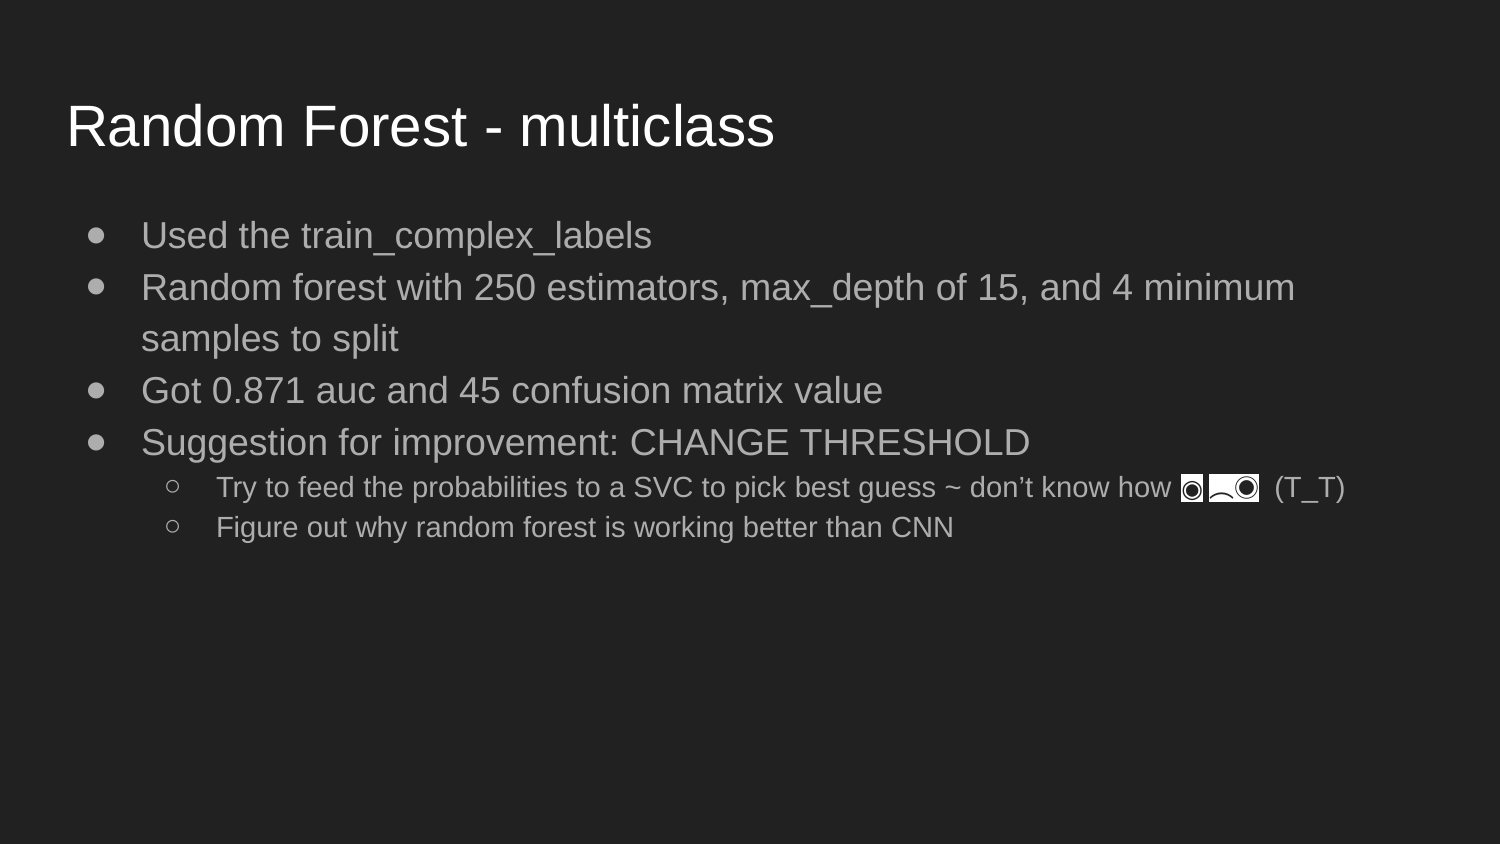

# Random Forest - multiclass
Used the train_complex_labels
Random forest with 250 estimators, max_depth of 15, and 4 minimum samples to split
Got 0.871 auc and 45 confusion matrix value
Suggestion for improvement: CHANGE THRESHOLD
Try to feed the probabilities to a SVC to pick best guess ~ don’t know how ◉︵◉ (T_T)
Figure out why random forest is working better than CNN